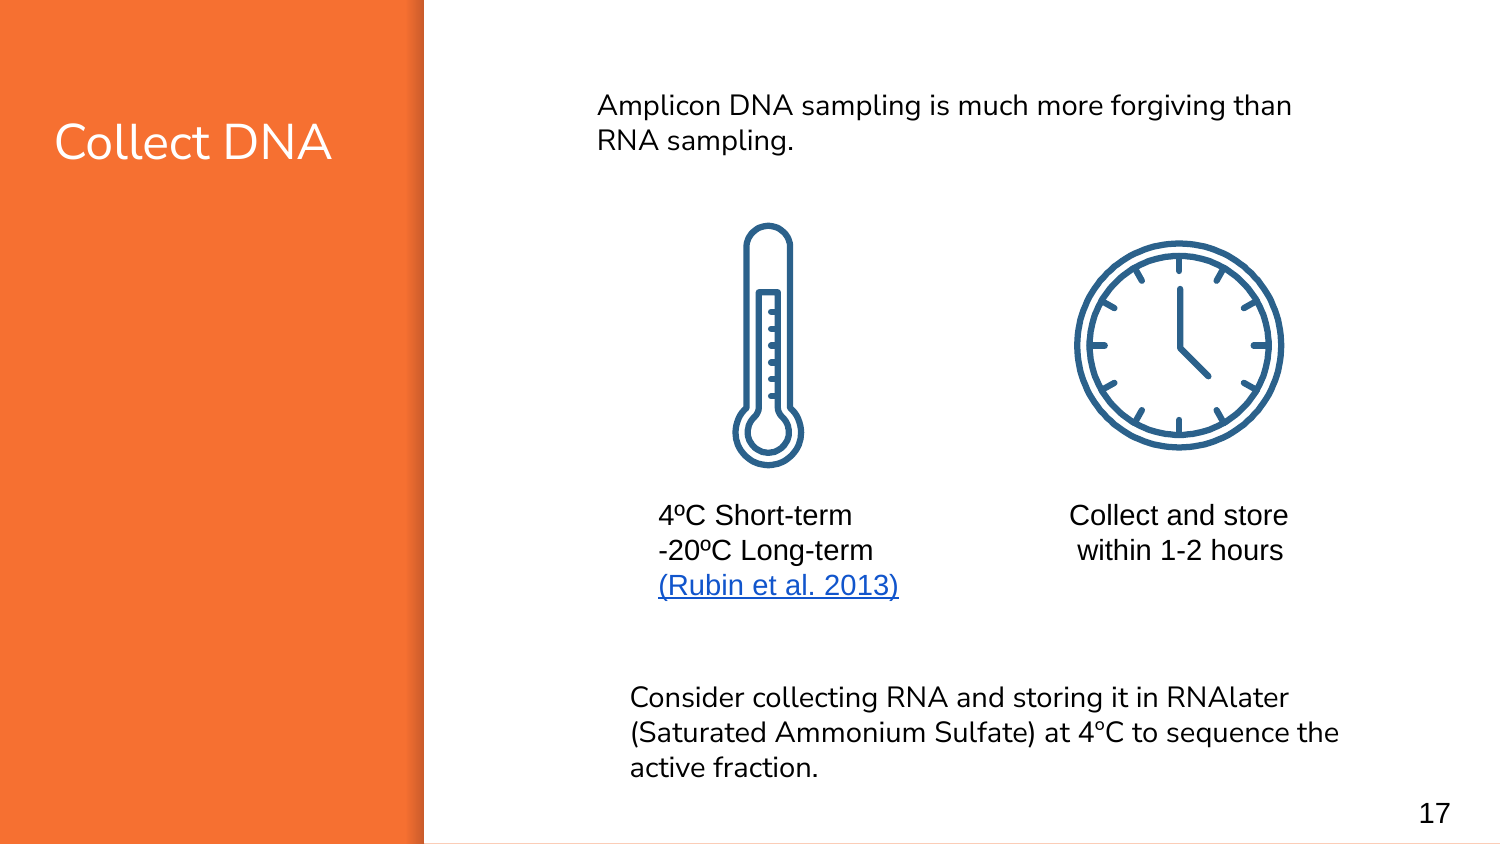

Amplicon DNA sampling is much more forgiving than RNA sampling.
# Collect DNA

4ºC Short-term
-20ºC Long-term
(Rubin et al. 2013)
Collect and store
 within 1-2 hours
Consider collecting RNA and storing it in RNAlater (Saturated Ammonium Sulfate) at 4ºC to sequence the active fraction.
17